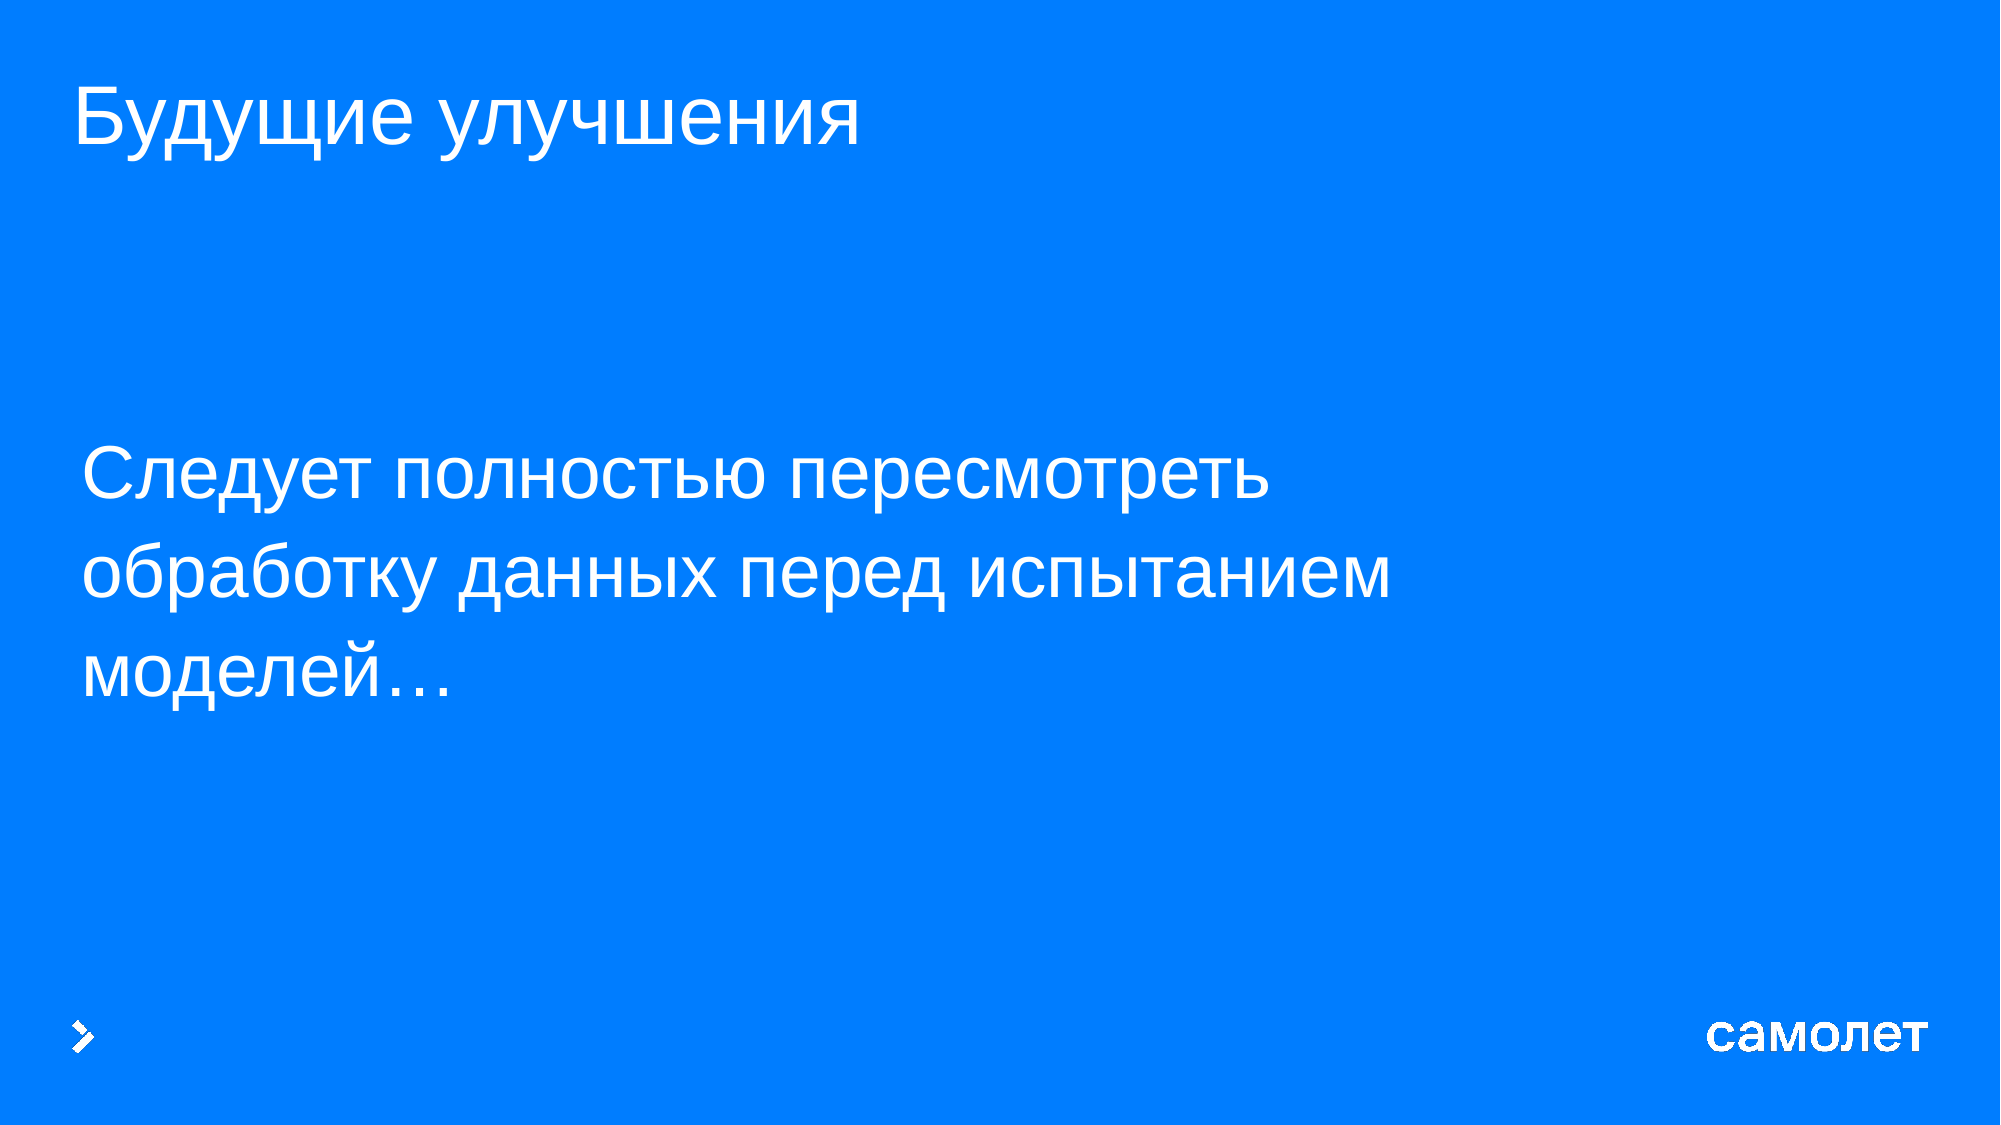

# Будущие улучшения
Следует полностью пересмотреть обработку данных перед испытанием моделей…